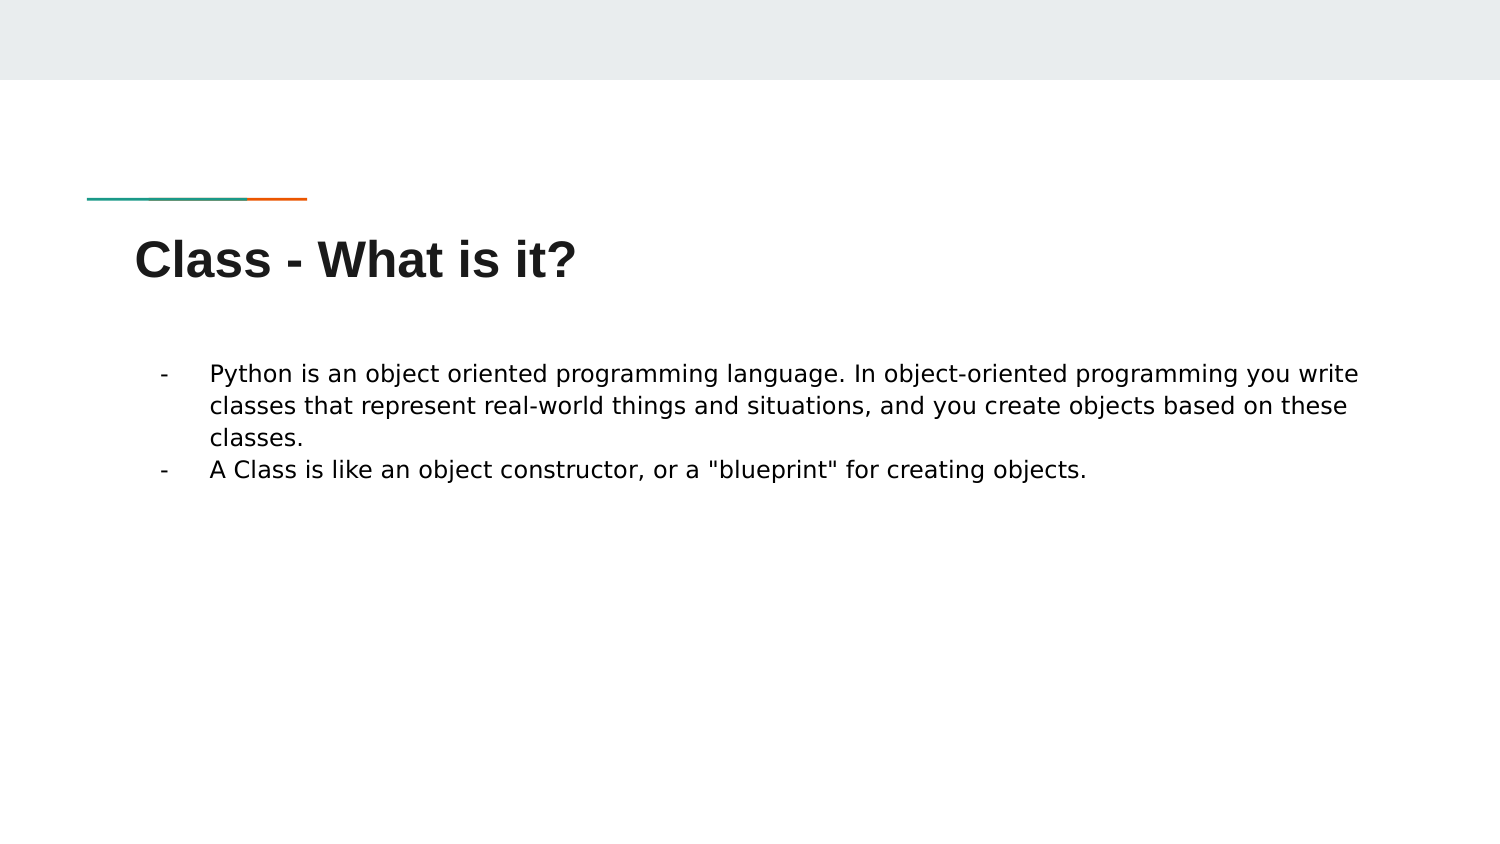

# Class - What is it?
Python is an object oriented programming language. In object-oriented programming you write classes that represent real-world things and situations, and you create objects based on these classes.
A Class is like an object constructor, or a "blueprint" for creating objects.